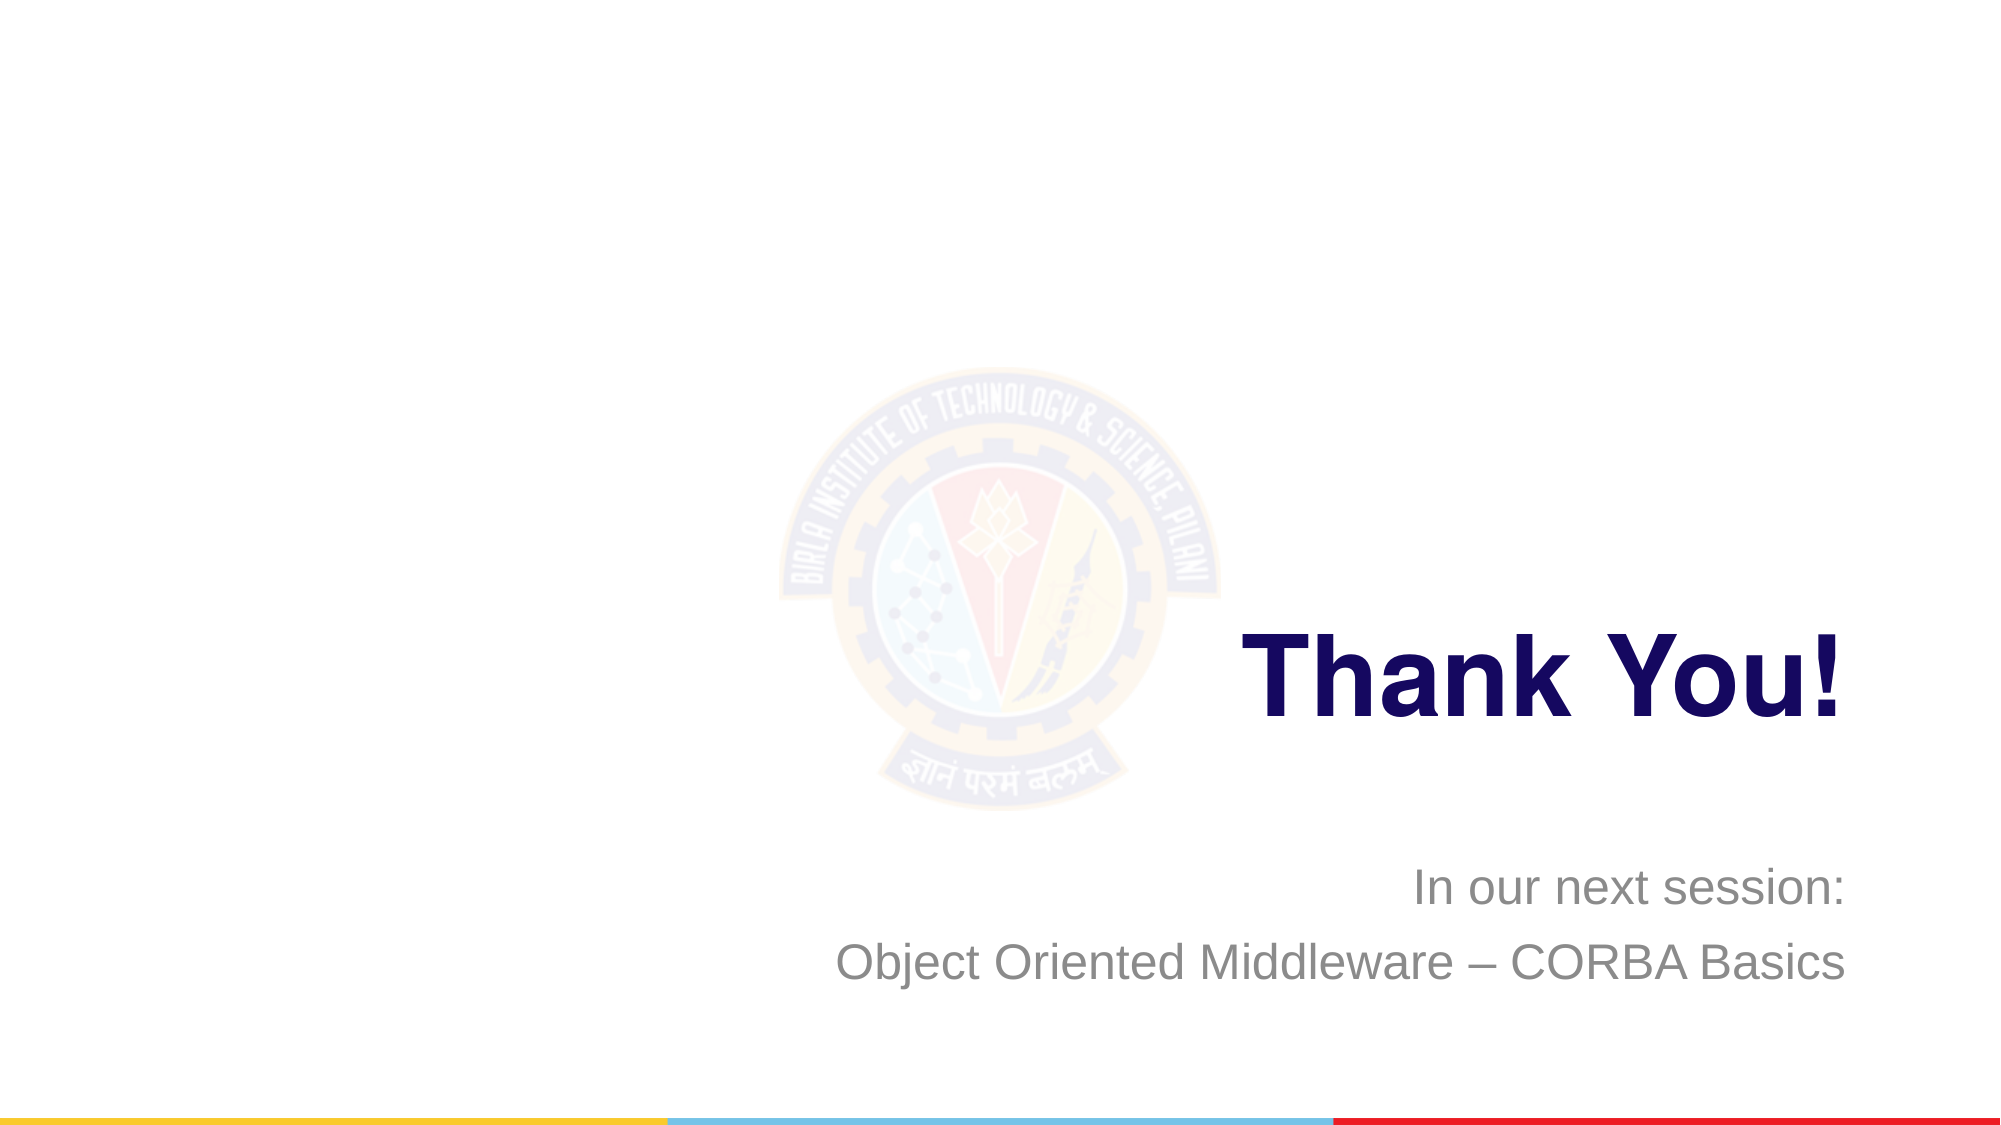

# Thank You!
In our next session:
Object Oriented Middleware – CORBA Basics